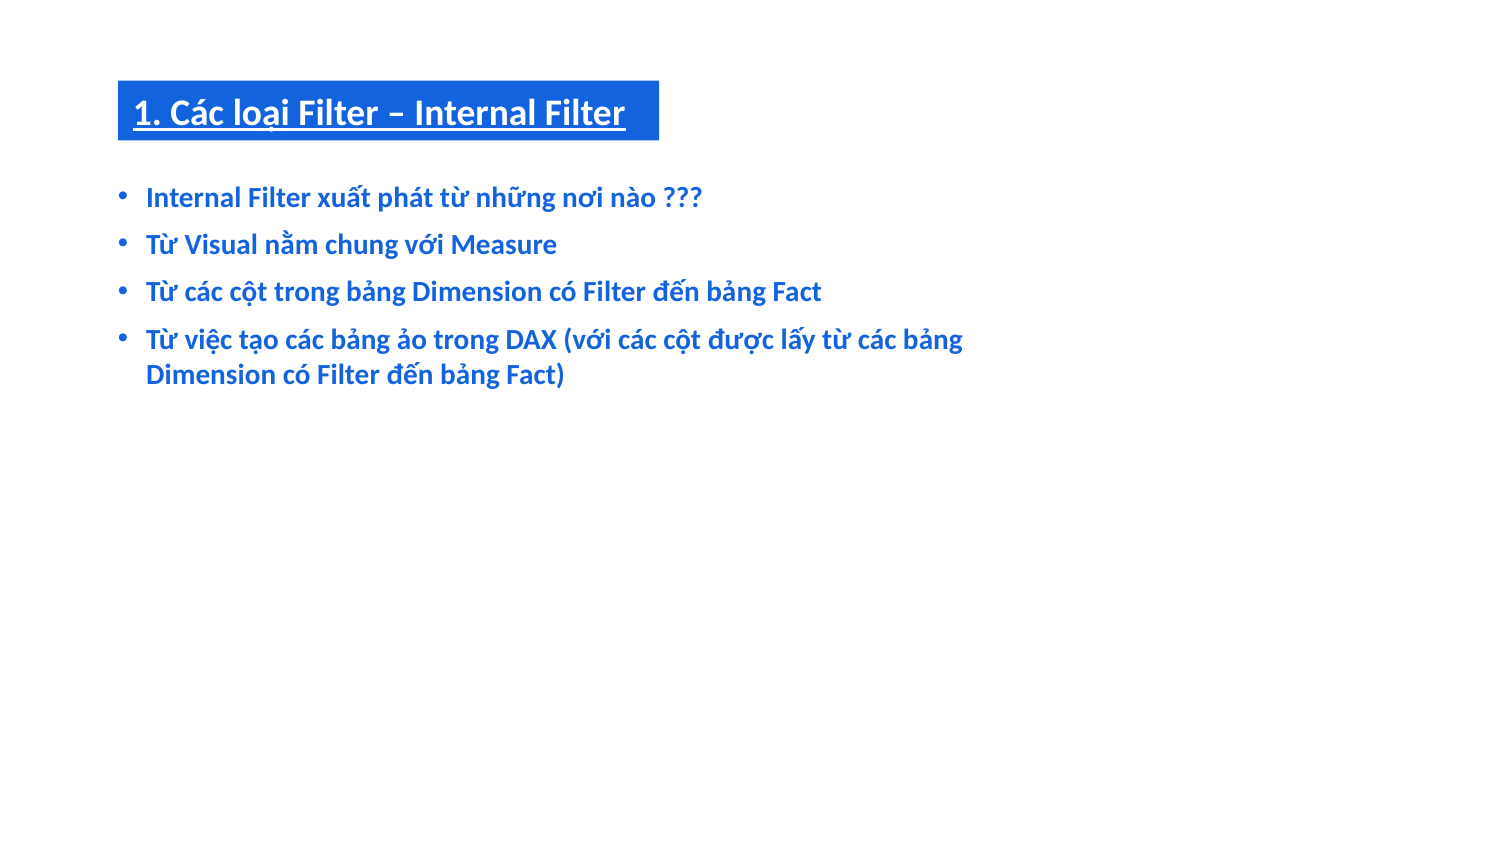

1. Các loại Filter – Internal Filter
Internal Filter xuất phát từ những nơi nào ???
Từ Visual nằm chung với Measure
Từ các cột trong bảng Dimension có Filter đến bảng Fact
Từ việc tạo các bảng ảo trong DAX (với các cột được lấy từ các bảng Dimension có Filter đến bảng Fact)